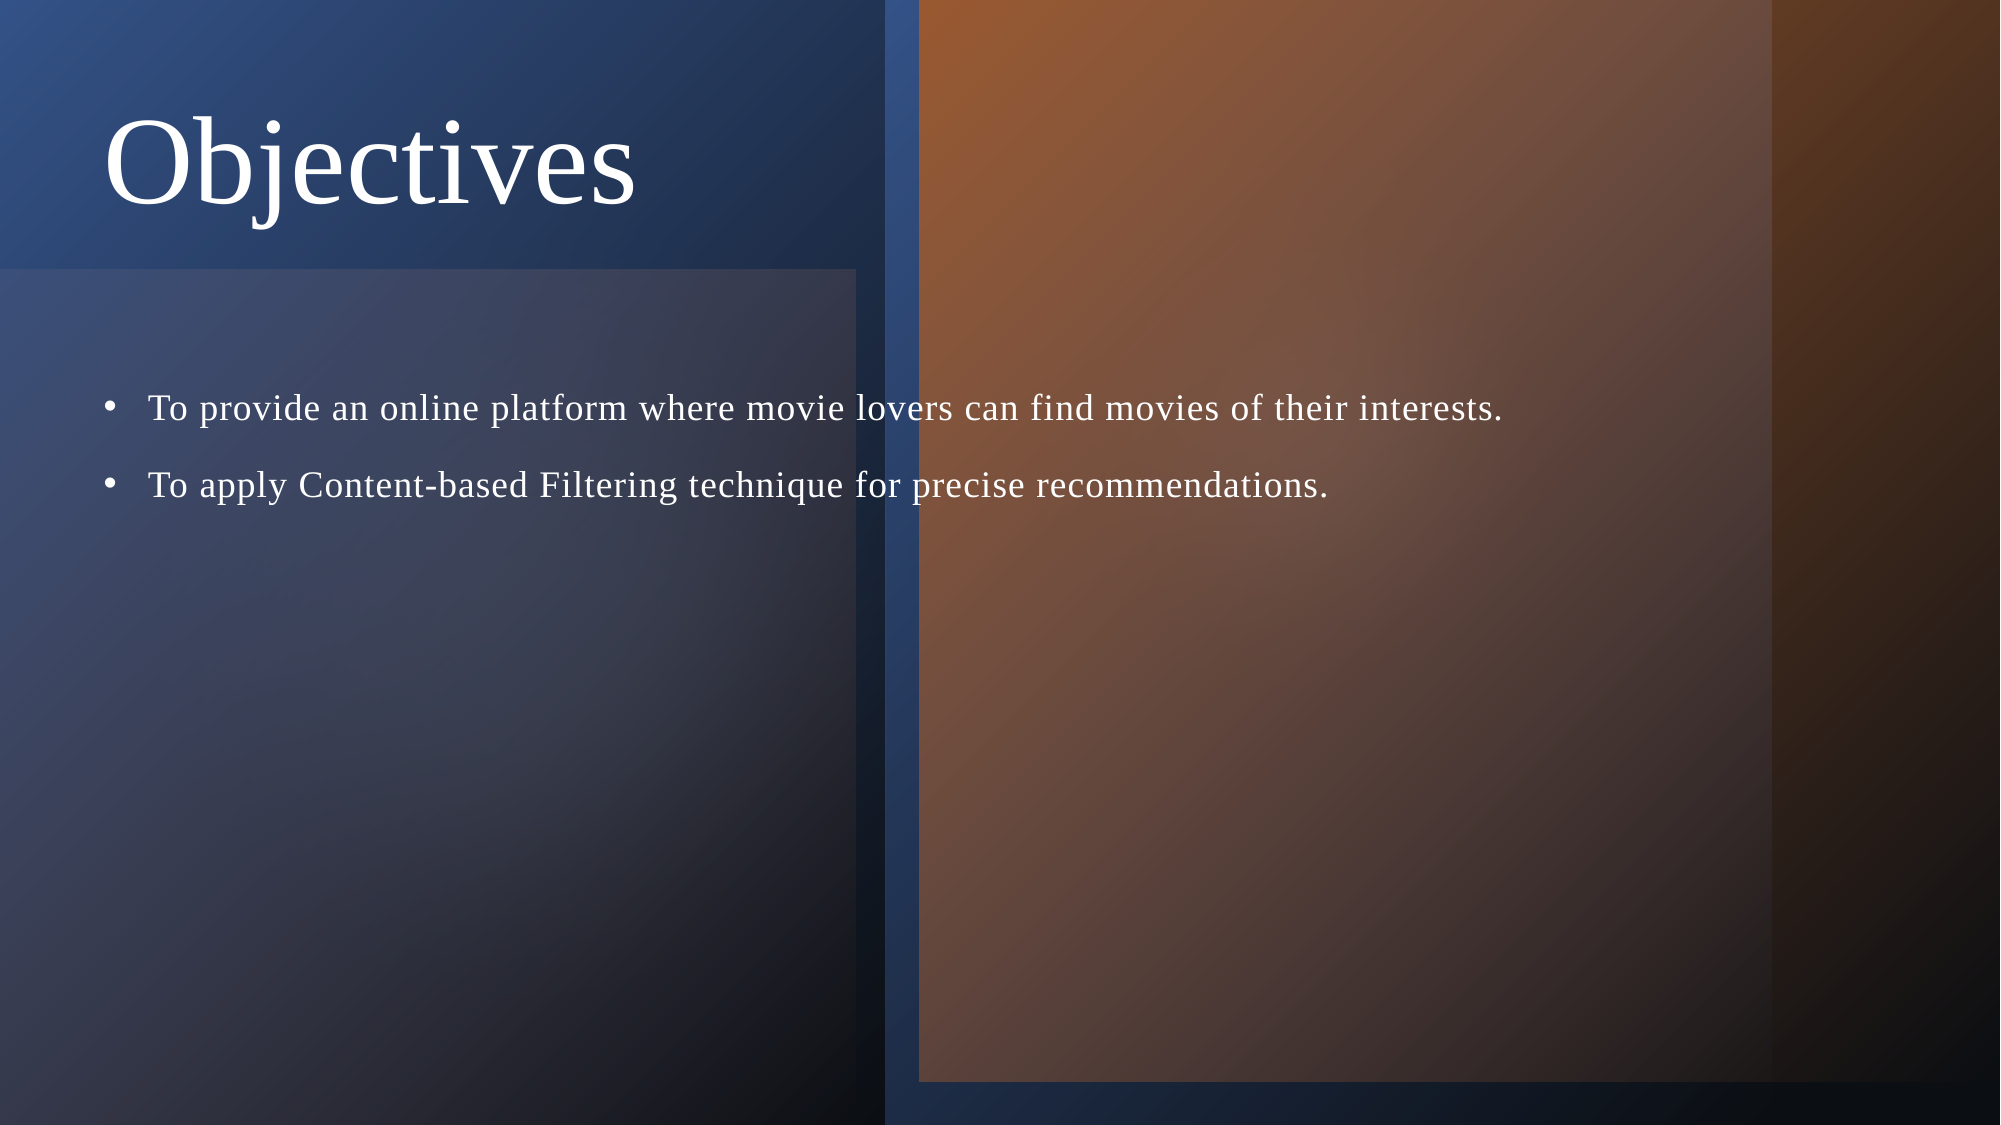

# Objectives
To provide an online platform where movie lovers can find movies of their interests.
To apply Content-based Filtering technique for precise recommendations.